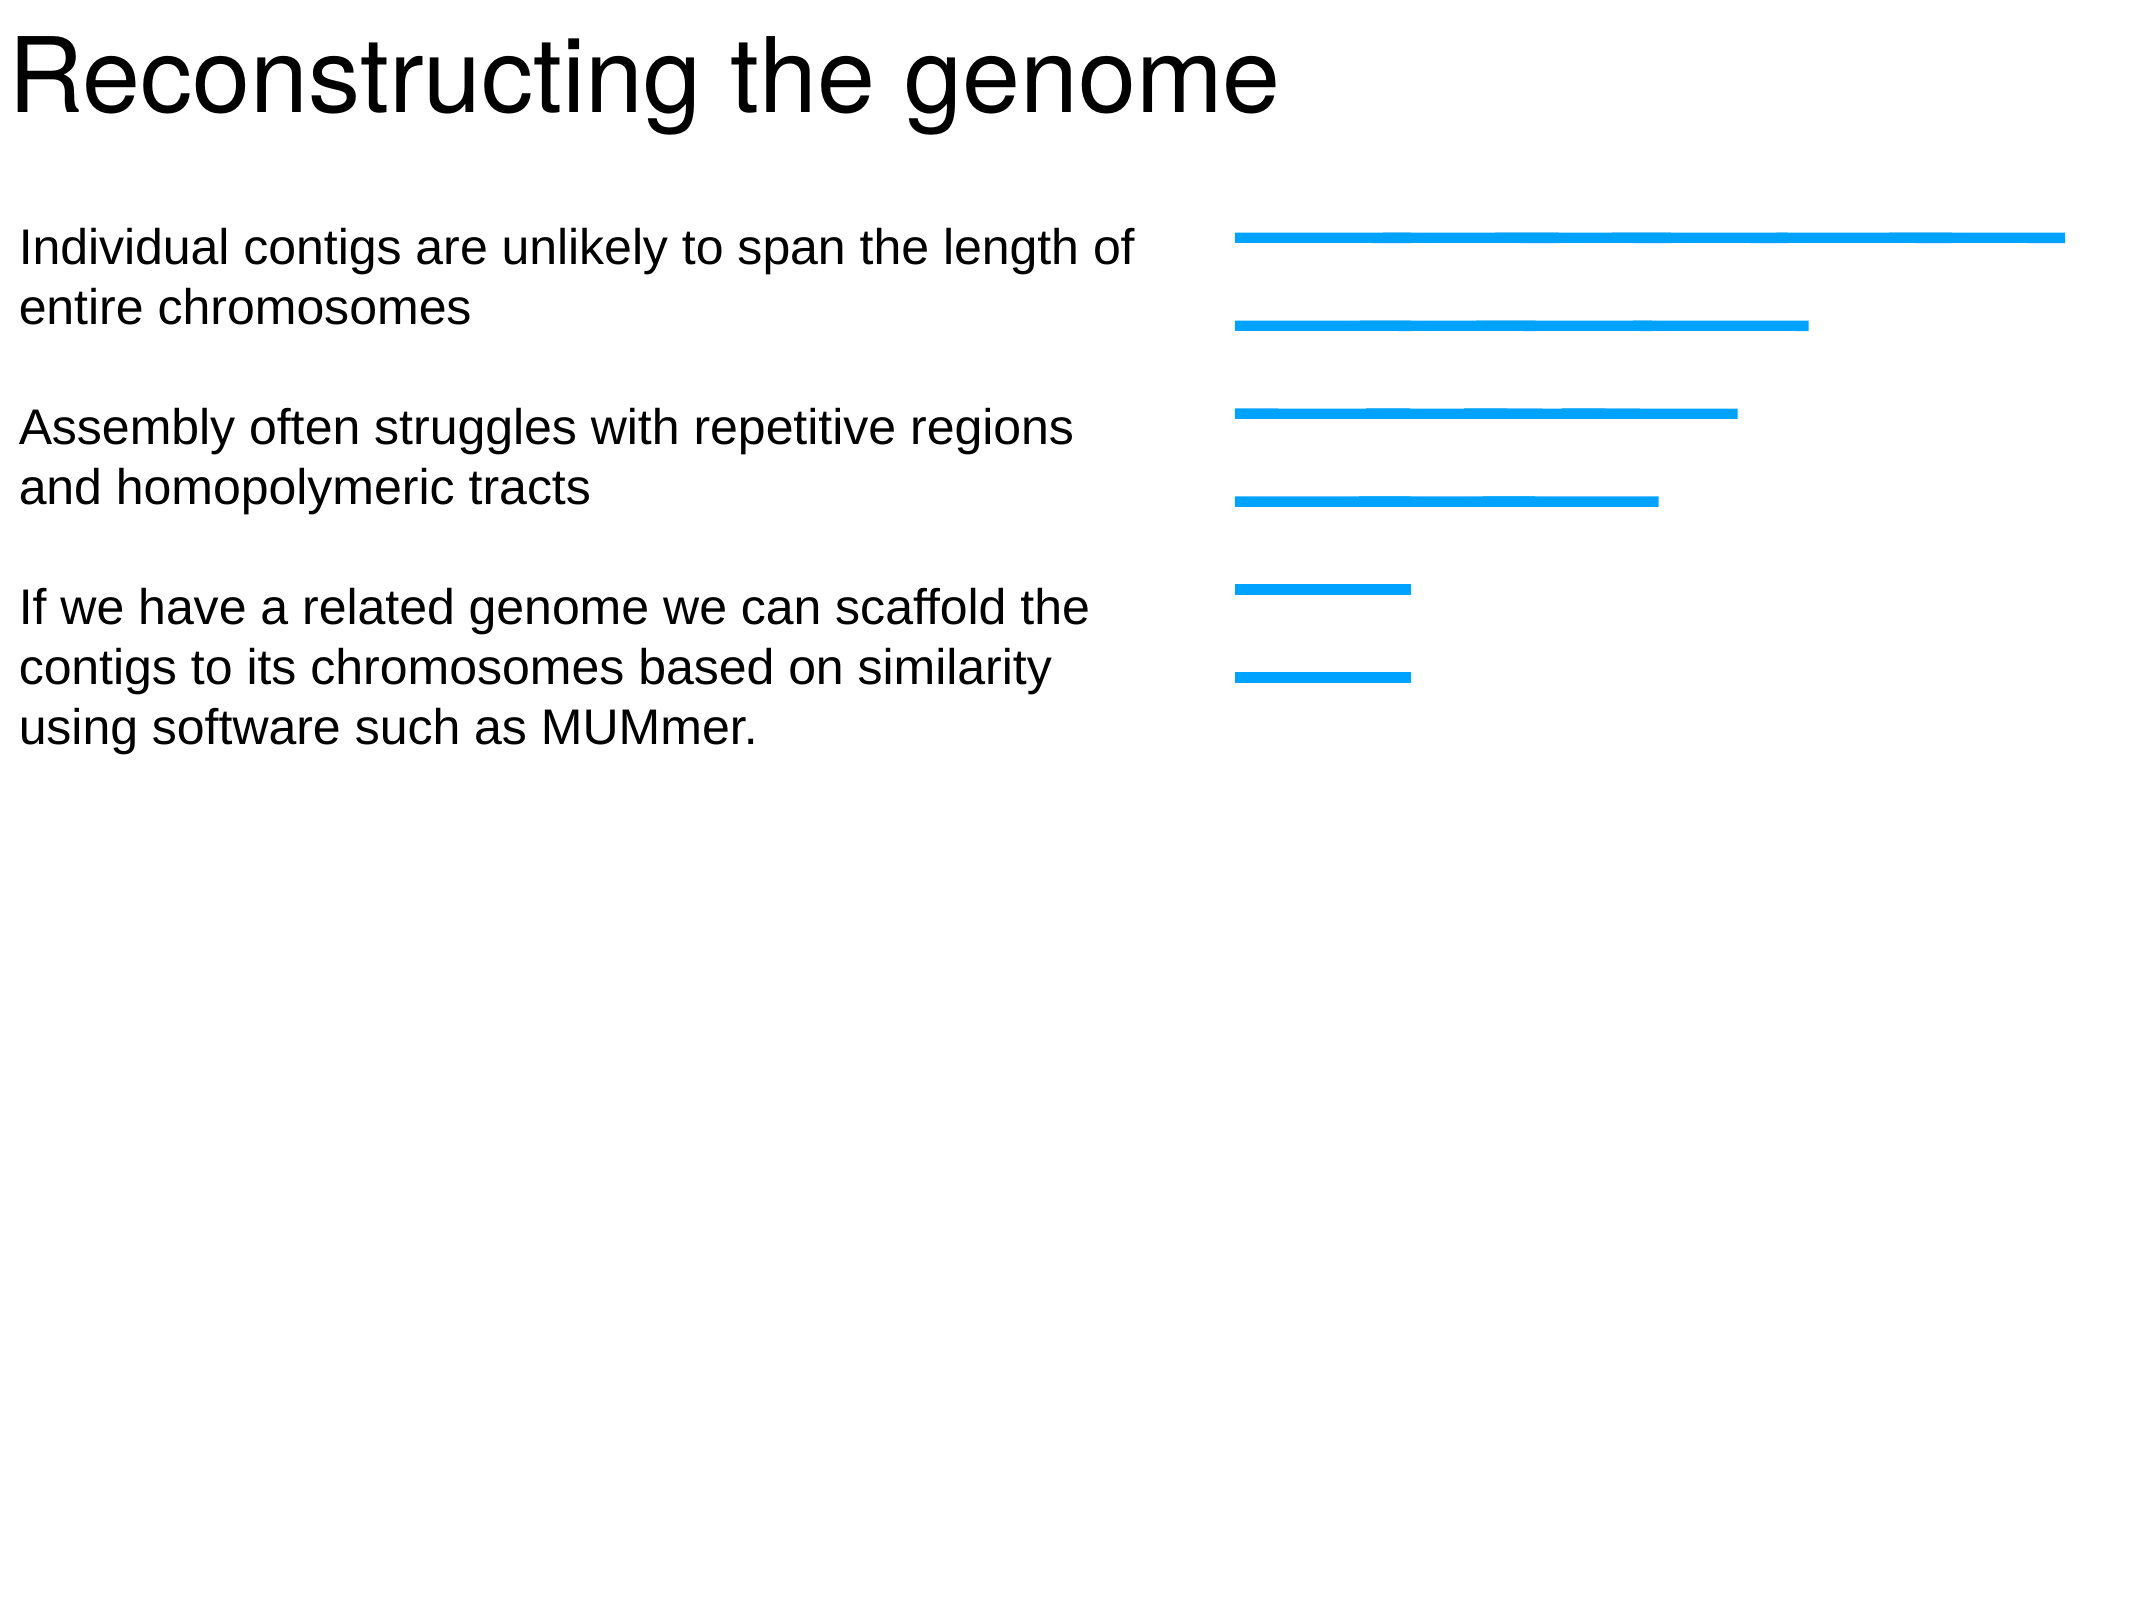

Reconstructing the genome
Individual contigs are unlikely to span the length of entire chromosomes

Assembly often struggles with repetitive regions and homopolymeric tracts

If we have a related genome we can scaffold the contigs to its chromosomes based on similarity using software such as MUMmer.